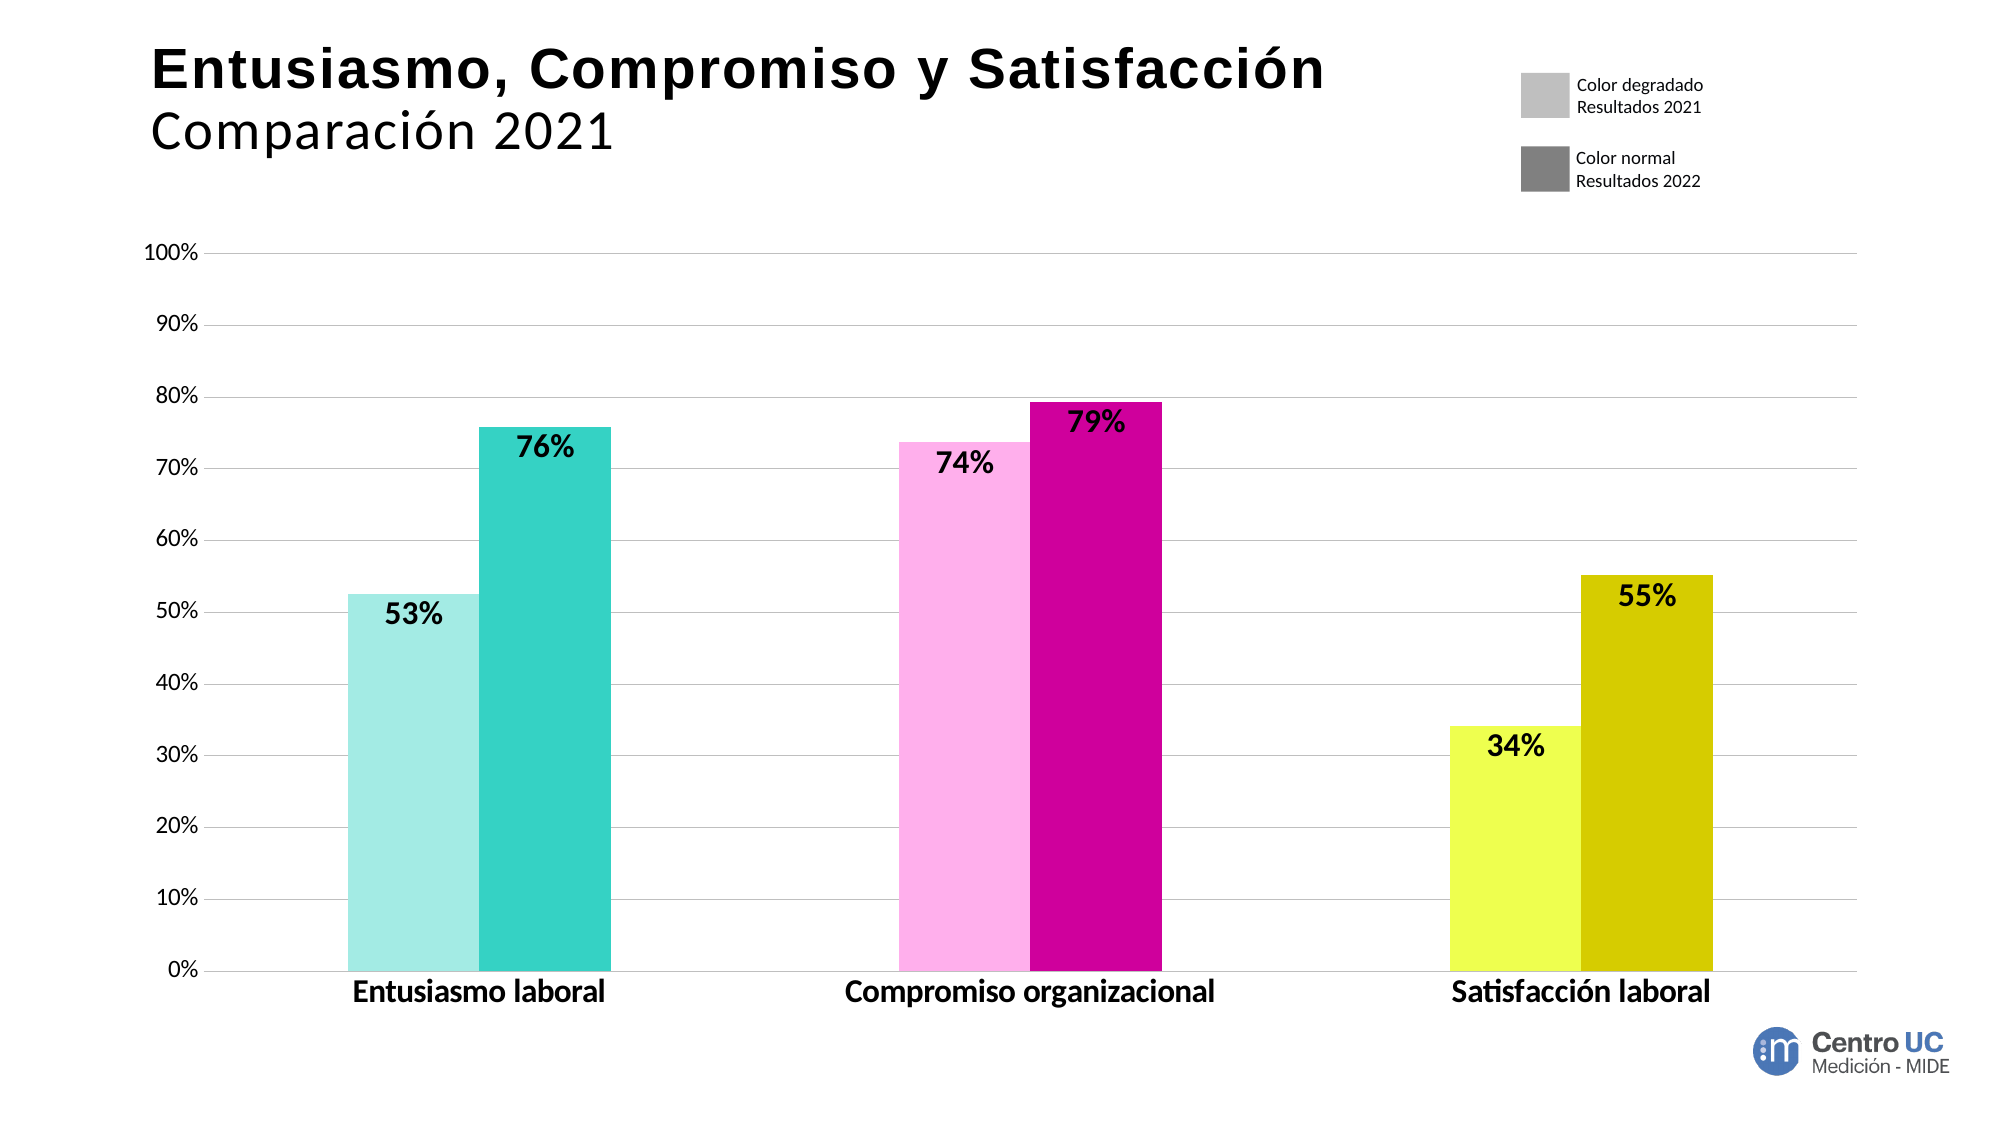

# Entusiasmo, Compromiso y Satisfacción Comparación 2021
Color degradado
Resultados 2021

Color normal
Resultados 2022

### Chart

| Category | 2021 | 2022 |
|---|---|---|
| Entusiasmo laboral | 0.5263157894736842 | 0.7586206896551724 |
| Compromiso organizacional | 0.7368421052631579 | 0.7931034482758621 |
| Satisfacción laboral | 0.34210526315789475 | 0.5517241379310345 |